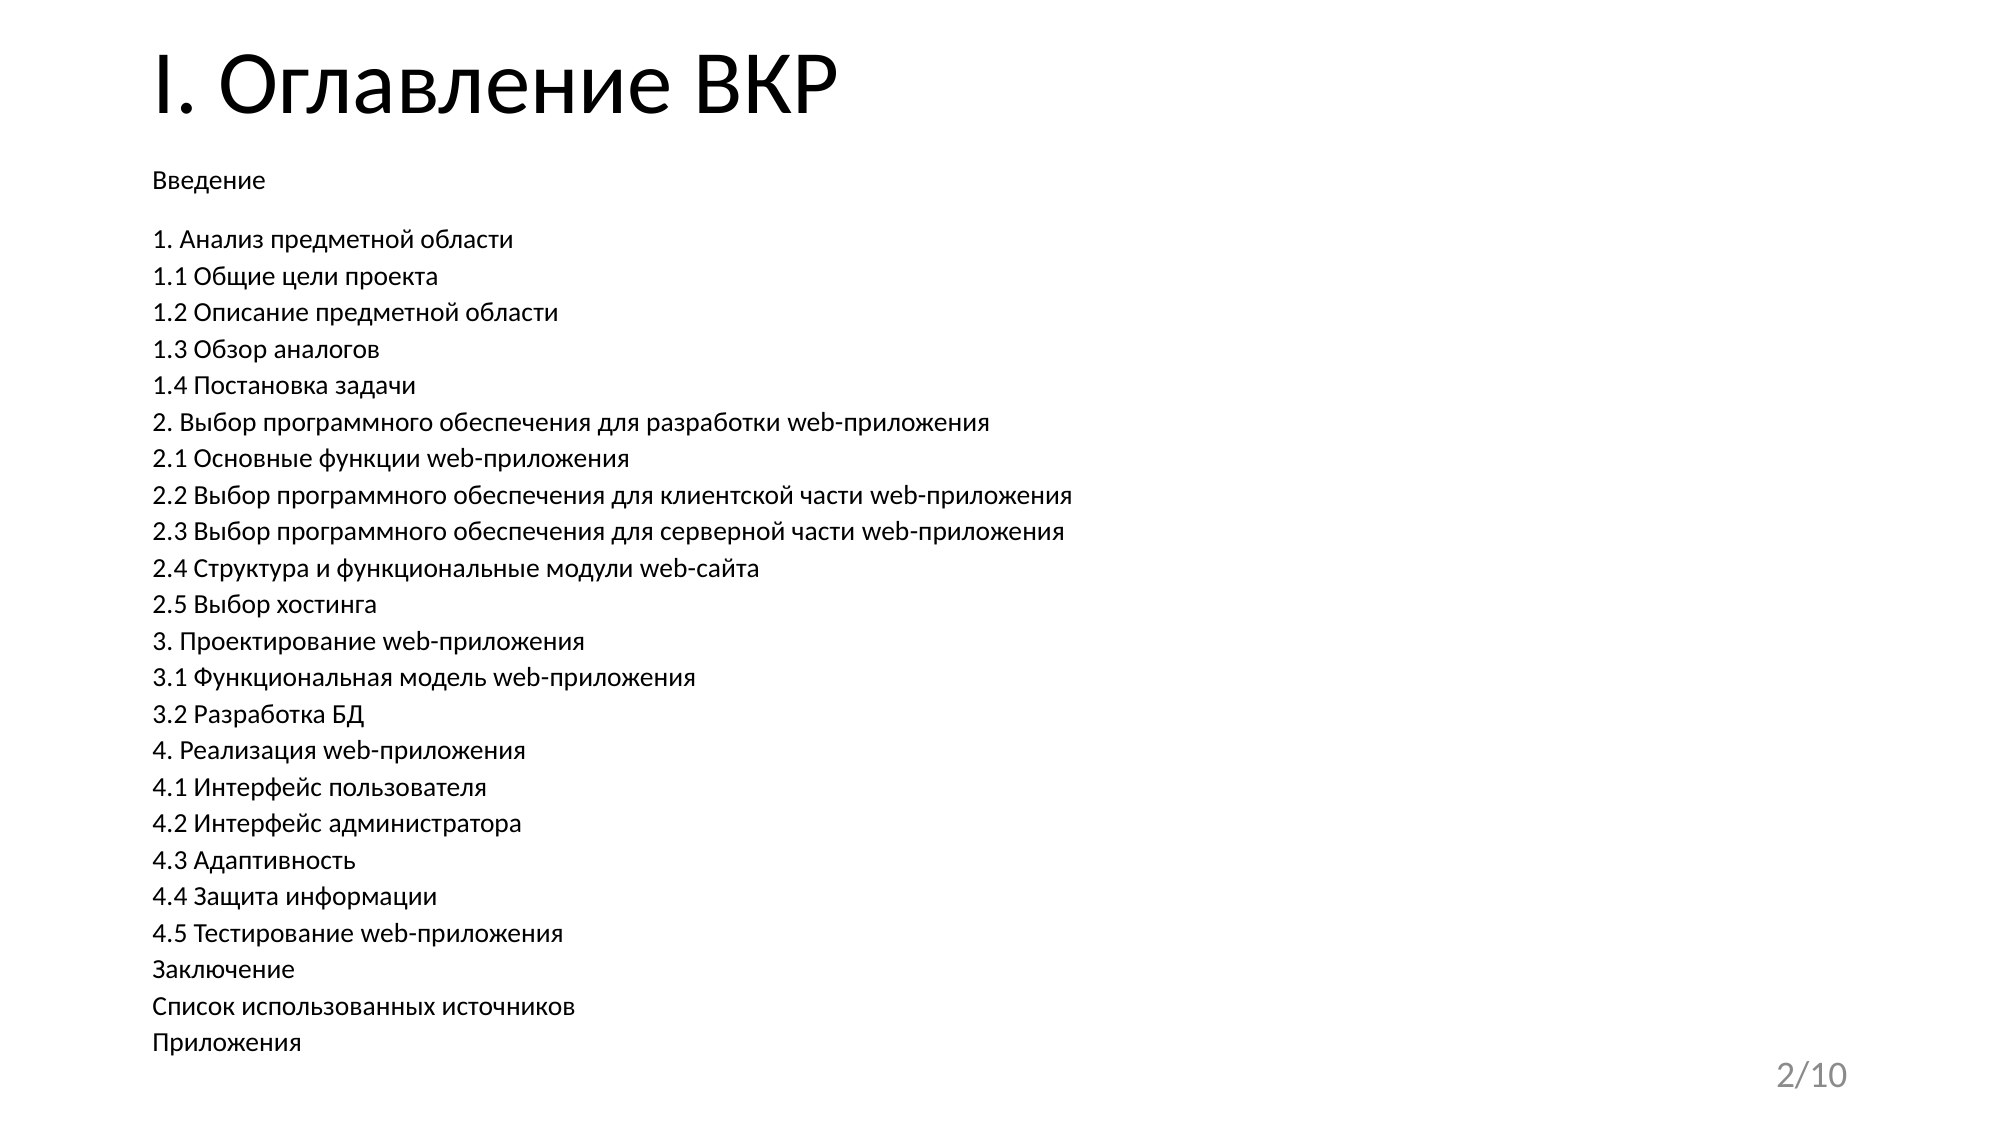

# I. Оглавление ВКР
Введение
1. Анализ предметной области
1.1 Общие цели проекта
1.2 Описание предметной области
1.3 Обзор аналогов
1.4 Постановка задачи
2. Выбор программного обеспечения для разработки web-приложения
2.1 Основные функции web-приложения
2.2 Выбор программного обеспечения для клиентской части web-приложения
2.3 Выбор программного обеспечения для серверной части web-приложения
2.4 Структура и функциональные модули web-сайта
2.5 Выбор хостинга
3. Проектирование web-приложения
3.1 Функциональная модель web-приложения
3.2 Разработка БД
4. Реализация web-приложения
4.1 Интерфейс пользователя
4.2 Интерфейс администратора
4.3 Адаптивность
4.4 Защита информации
4.5 Тестирование web-приложения
Заключение
Список использованных источников
Приложения

2/10